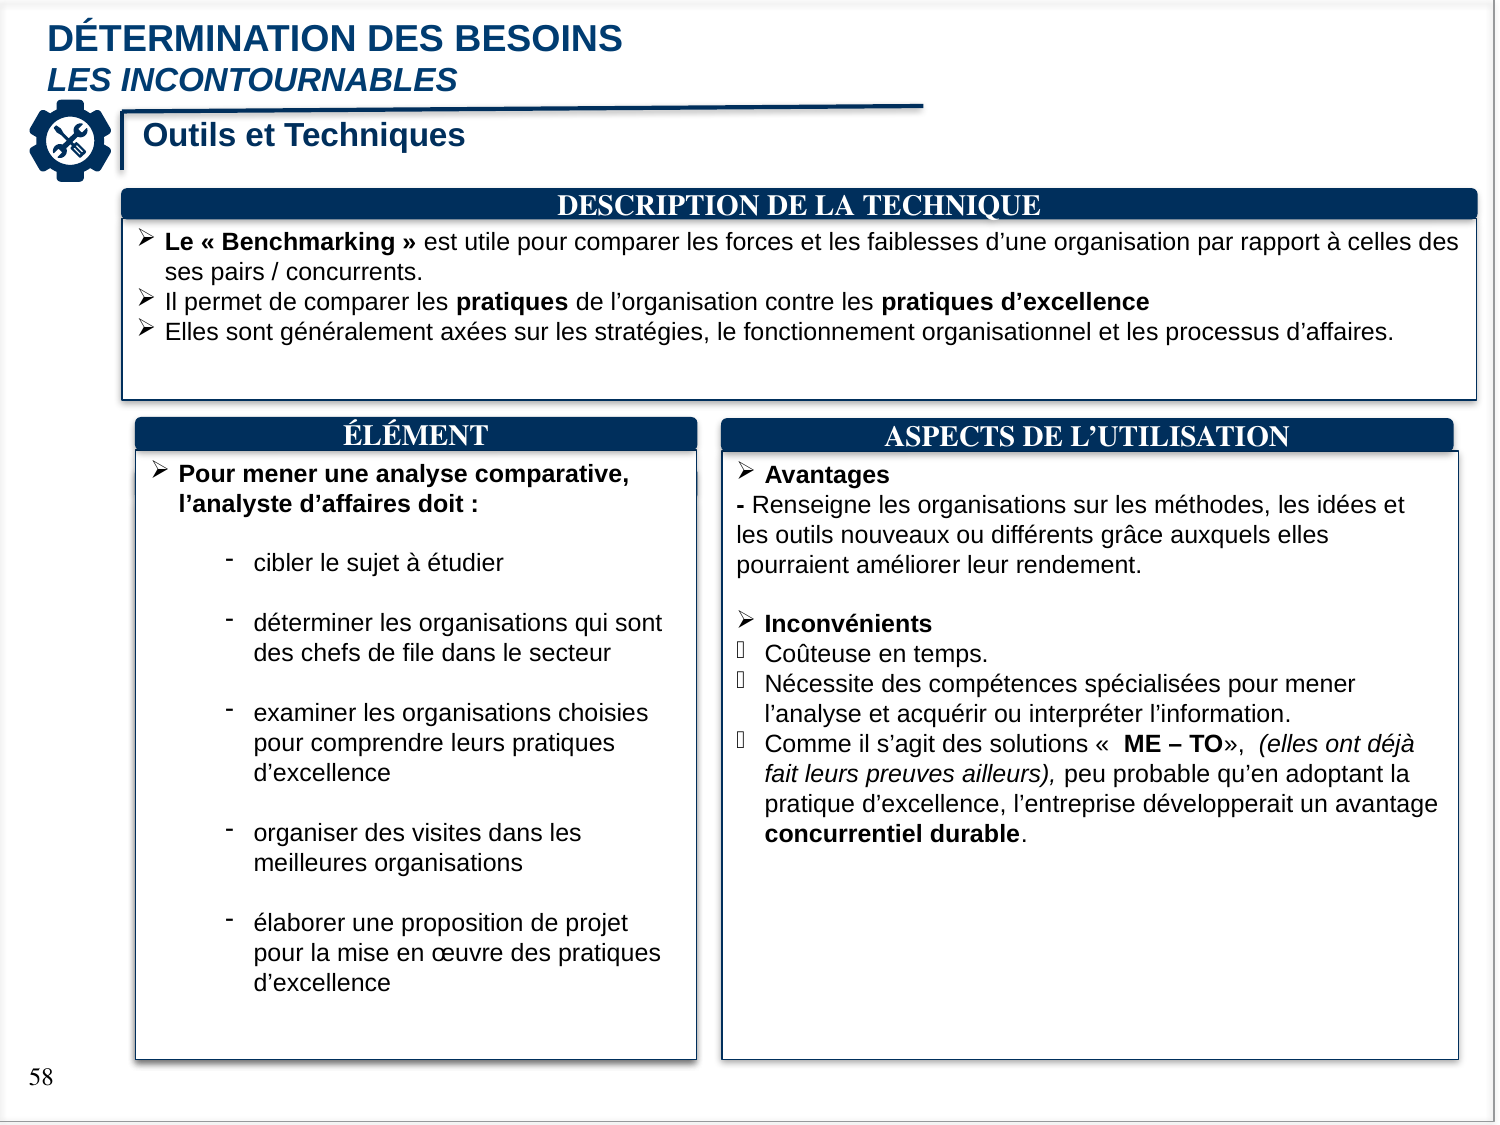

détermination des besoins
Les incontournables

Outils et Techniques
DESCRIPTION DE LA TECHNIQUE
Le « Benchmarking » est utile pour comparer les forces et les faiblesses d’une organisation par rapport à celles des ses pairs / concurrents.
Il permet de comparer les pratiques de l’organisation contre les pratiques d’excellence
Elles sont généralement axées sur les stratégies, le fonctionnement organisationnel et les processus d’affaires.
ÉLÉMENT
ASPECTS DE L’UTILISATION
Pour mener une analyse comparative, l’analyste d’affaires doit :

cibler le sujet à étudier

déterminer les organisations qui sont des chefs de file dans le secteur

examiner les organisations choisies pour comprendre leurs pratiques d’excellence

organiser des visites dans les meilleures organisations

élaborer une proposition de projet pour la mise en œuvre des pratiques d’excellence
Avantages
- Renseigne les organisations sur les méthodes, les idées et les outils nouveaux ou différents grâce auxquels elles pourraient améliorer leur rendement.

Inconvénients
Coûteuse en temps.
Nécessite des compétences spécialisées pour mener l’analyse et acquérir ou interpréter l’information.
Comme il s’agit des solutions «  ME – TO»,  (elles ont déjà fait leurs preuves ailleurs), peu probable qu’en adoptant la pratique d’excellence, l’entreprise développerait un avantage concurrentiel durable.
ÉLÉMENT